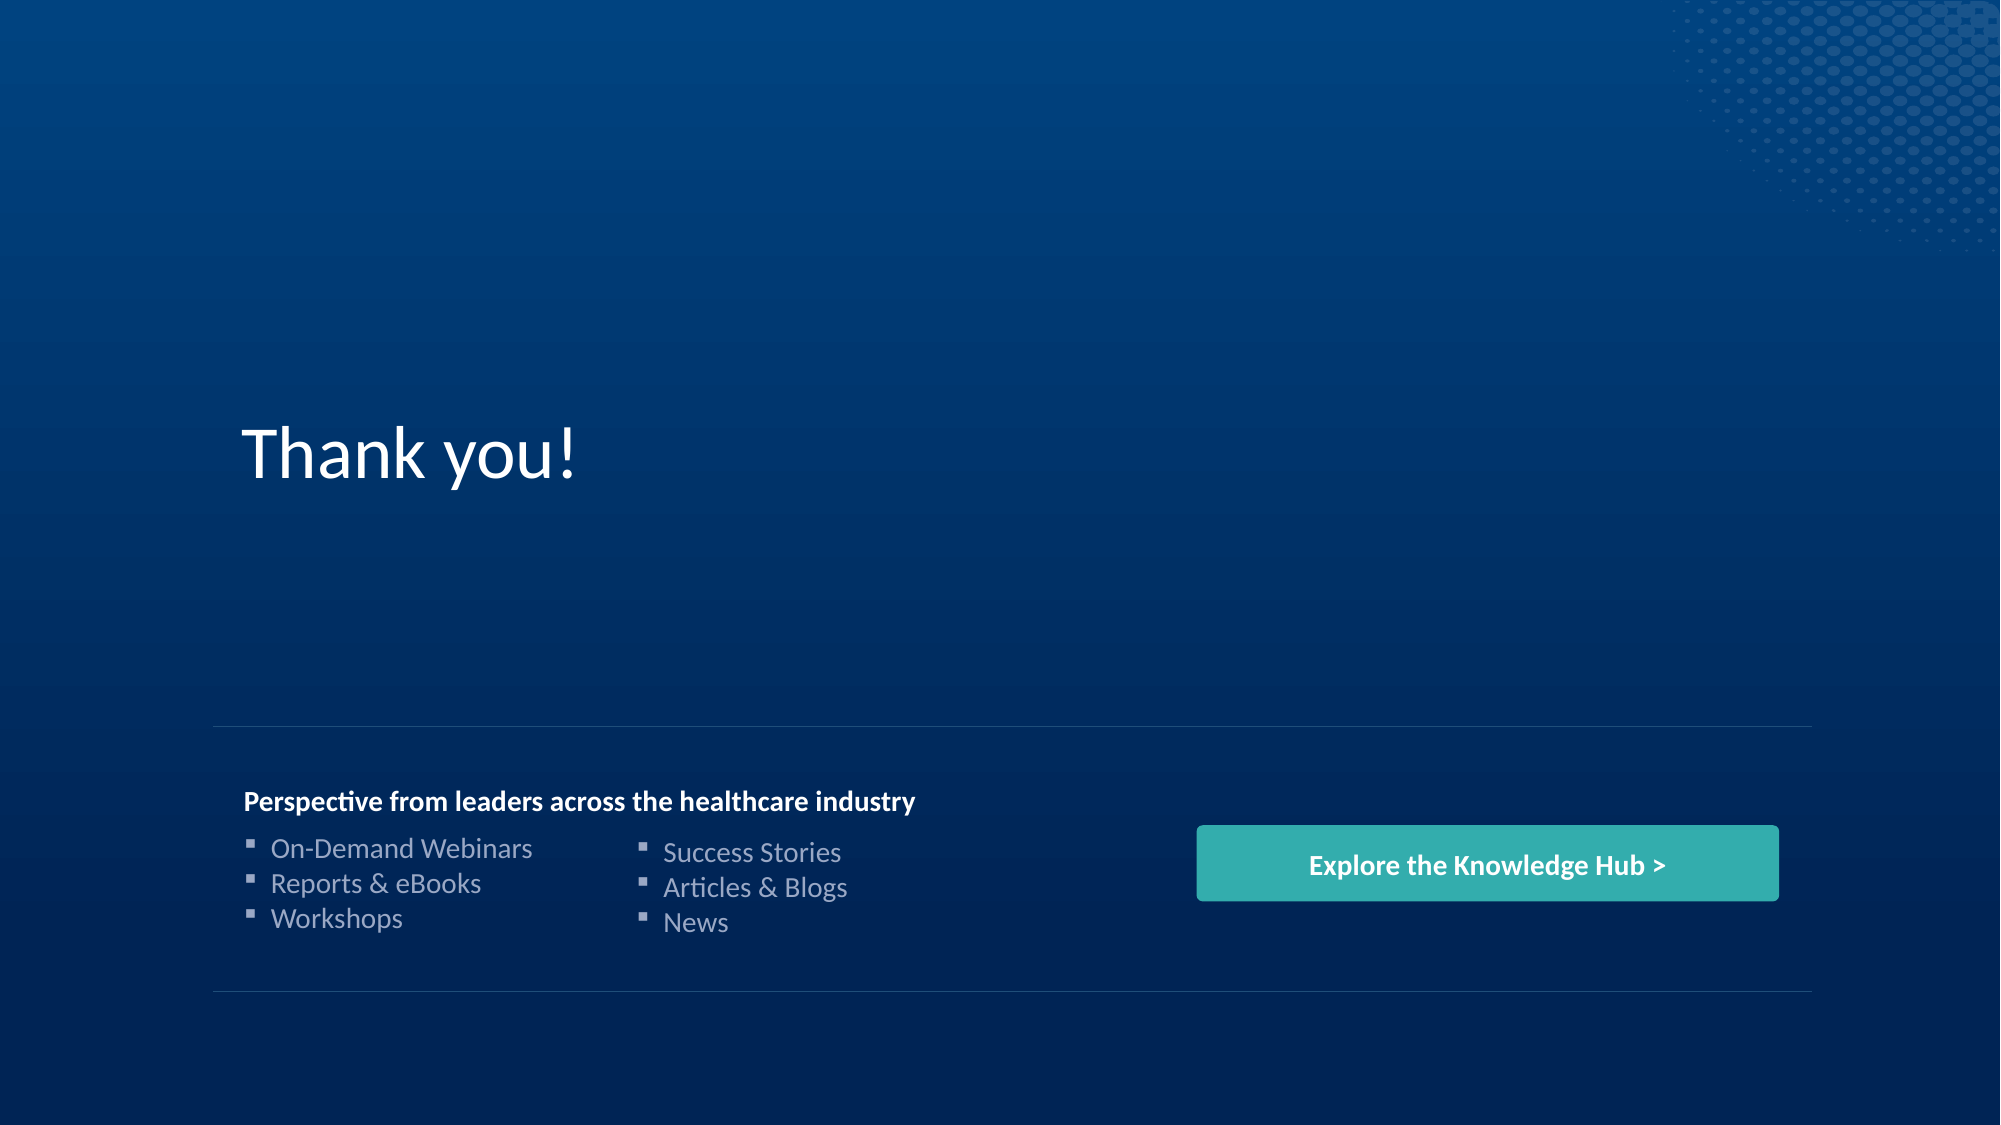

Thank you!
Perspective from leaders across the healthcare industry
On-Demand Webinars
Reports & eBooks
Workshops
Explore the Knowledge Hub >
Success Stories
Articles & Blogs
News